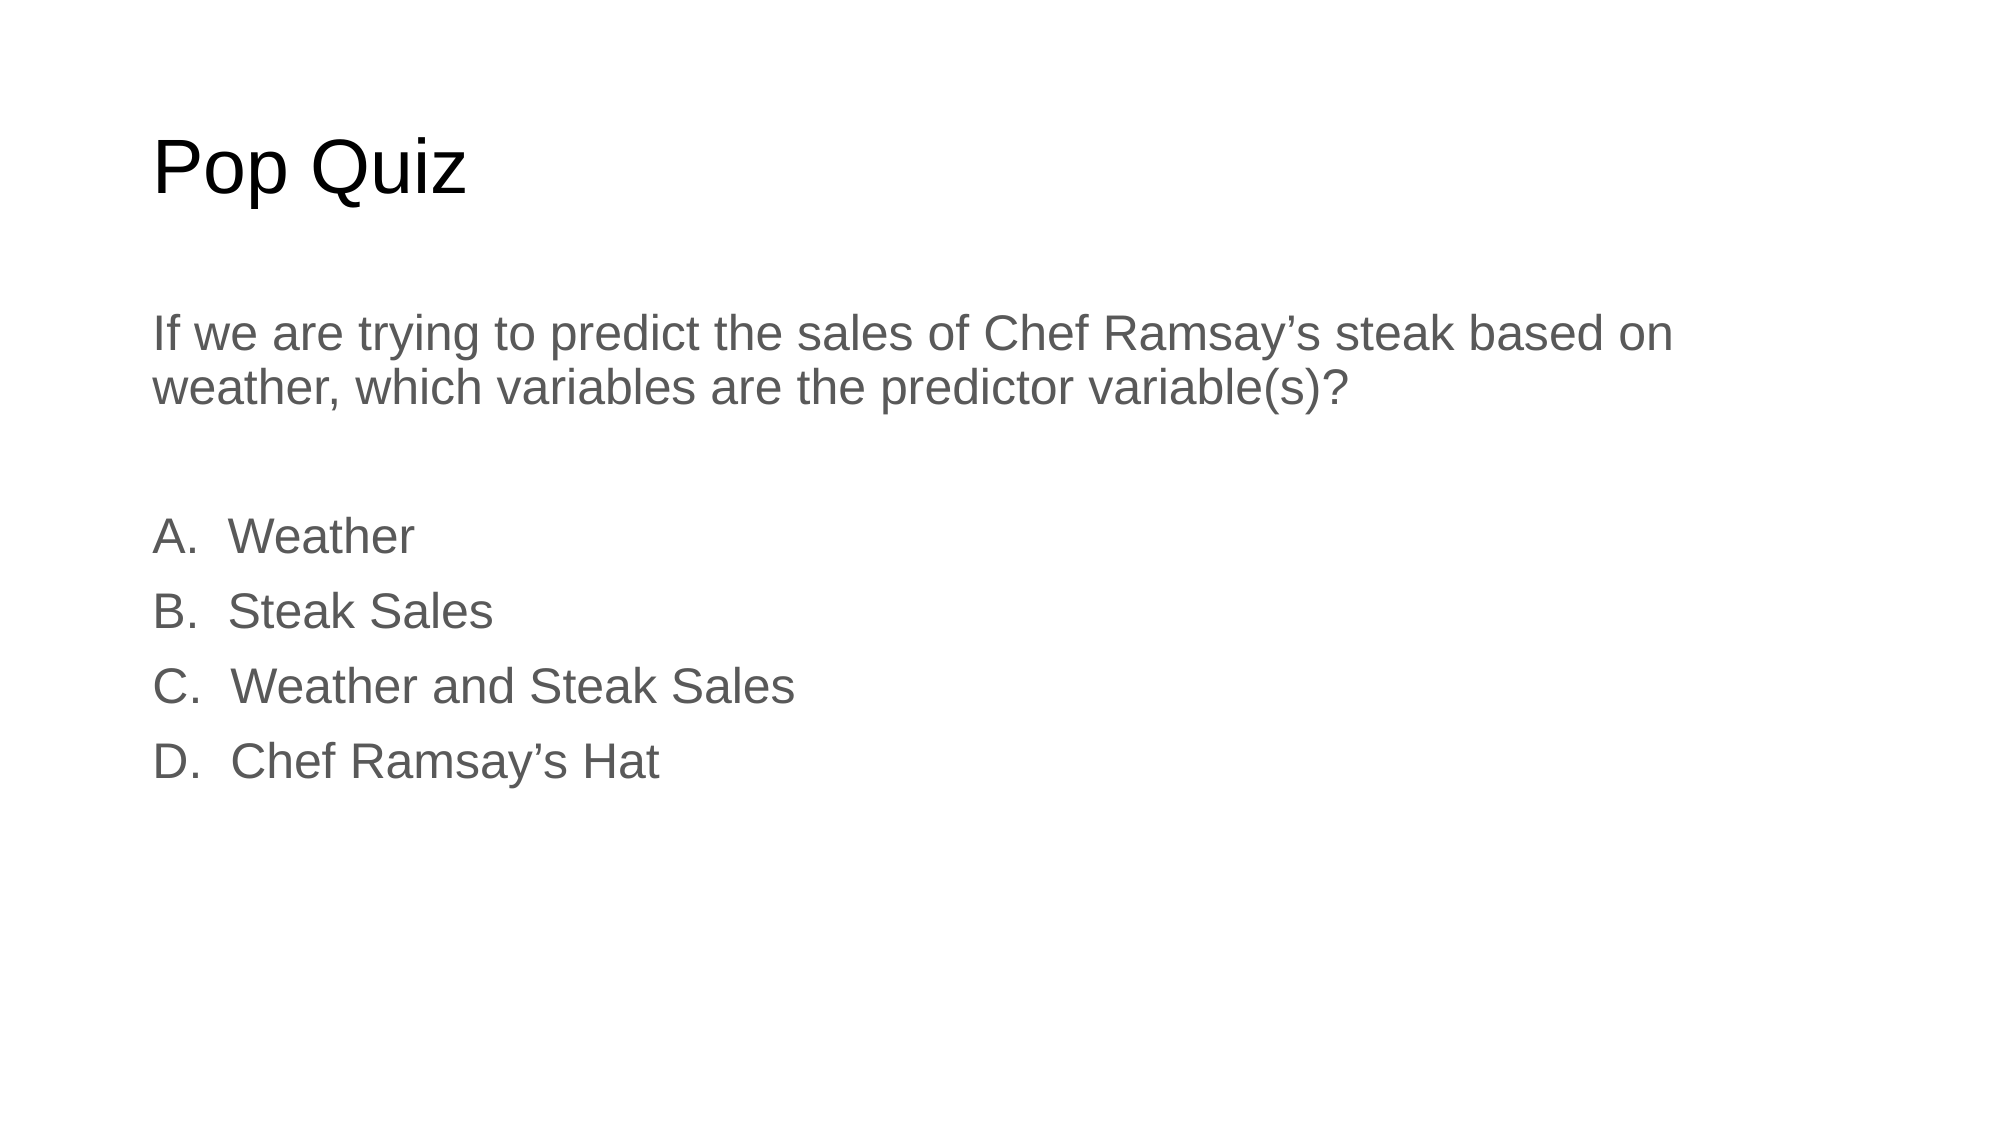

# Pop Quiz
If we are trying to predict the sales of Chef Ramsay’s steak based on weather, which variables are the predictor variable(s)?

A.  Weather
B.  Steak Sales
C.  Weather and Steak Sales
D.  Chef Ramsay’s Hat